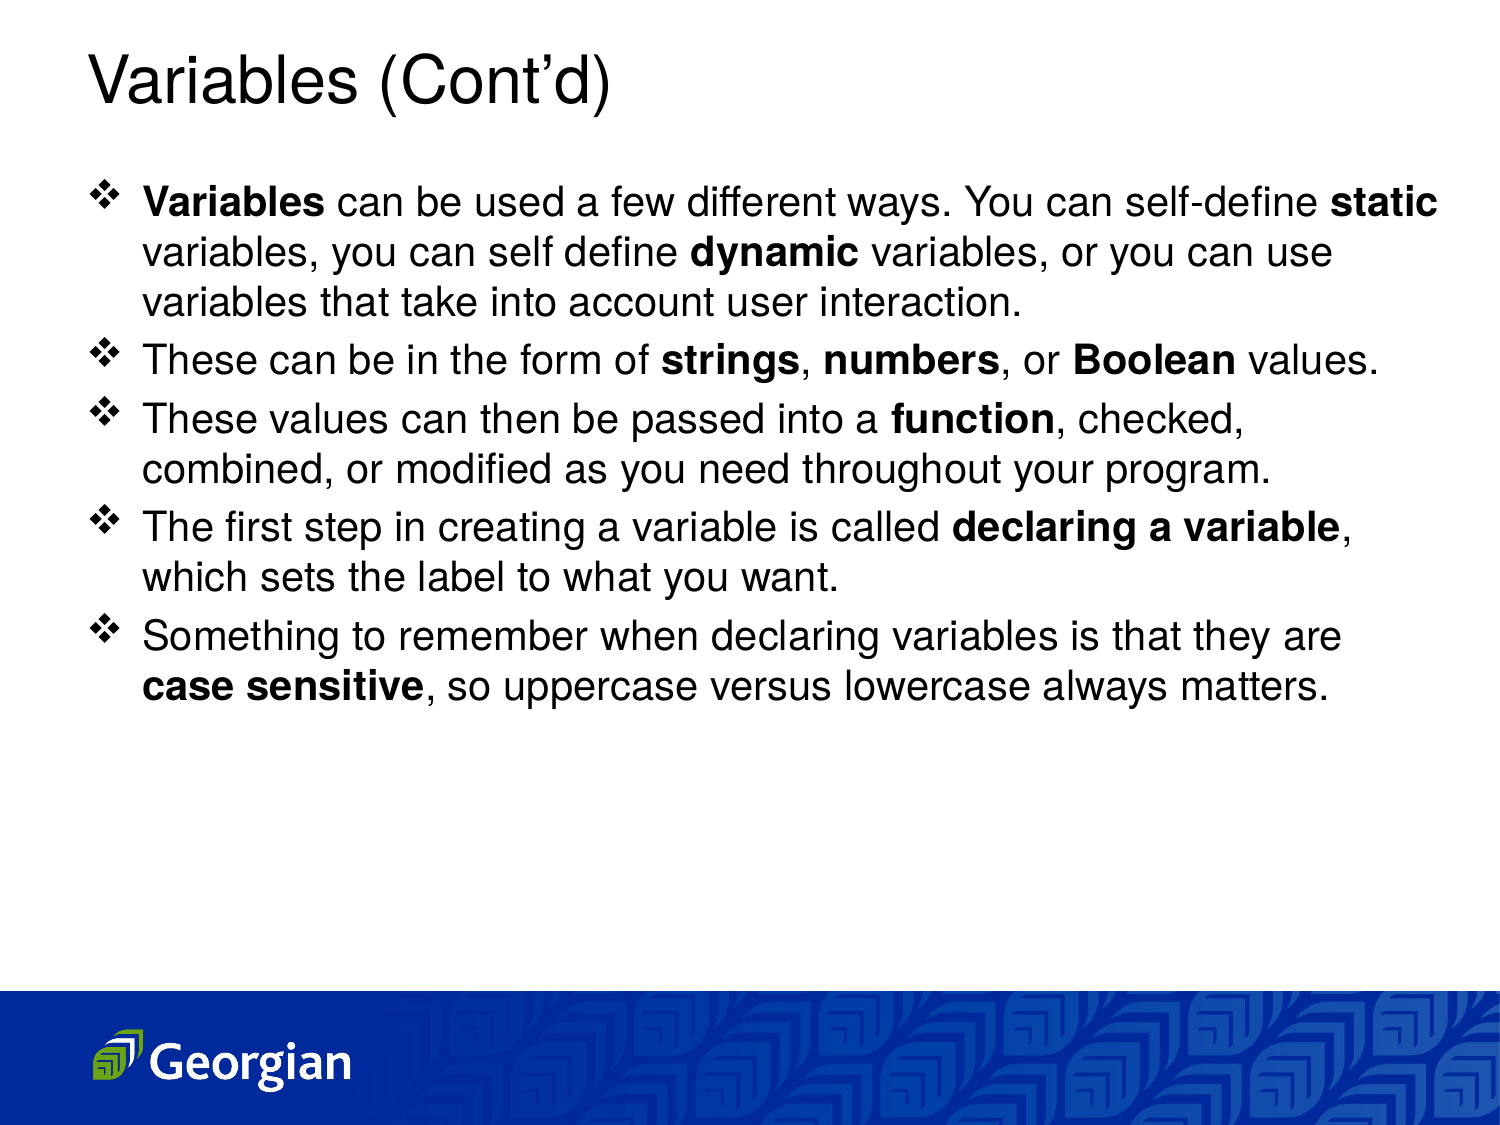

Variables (Cont’d)
Variables can be used a few different ways. You can self-define static variables, you can self define dynamic variables, or you can use variables that take into account user interaction.
These can be in the form of strings, numbers, or Boolean values.
These values can then be passed into a function, checked, combined, or modified as you need throughout your program.
The first step in creating a variable is called declaring a variable, which sets the label to what you want.
Something to remember when declaring variables is that they are case sensitive, so uppercase versus lowercase always matters.